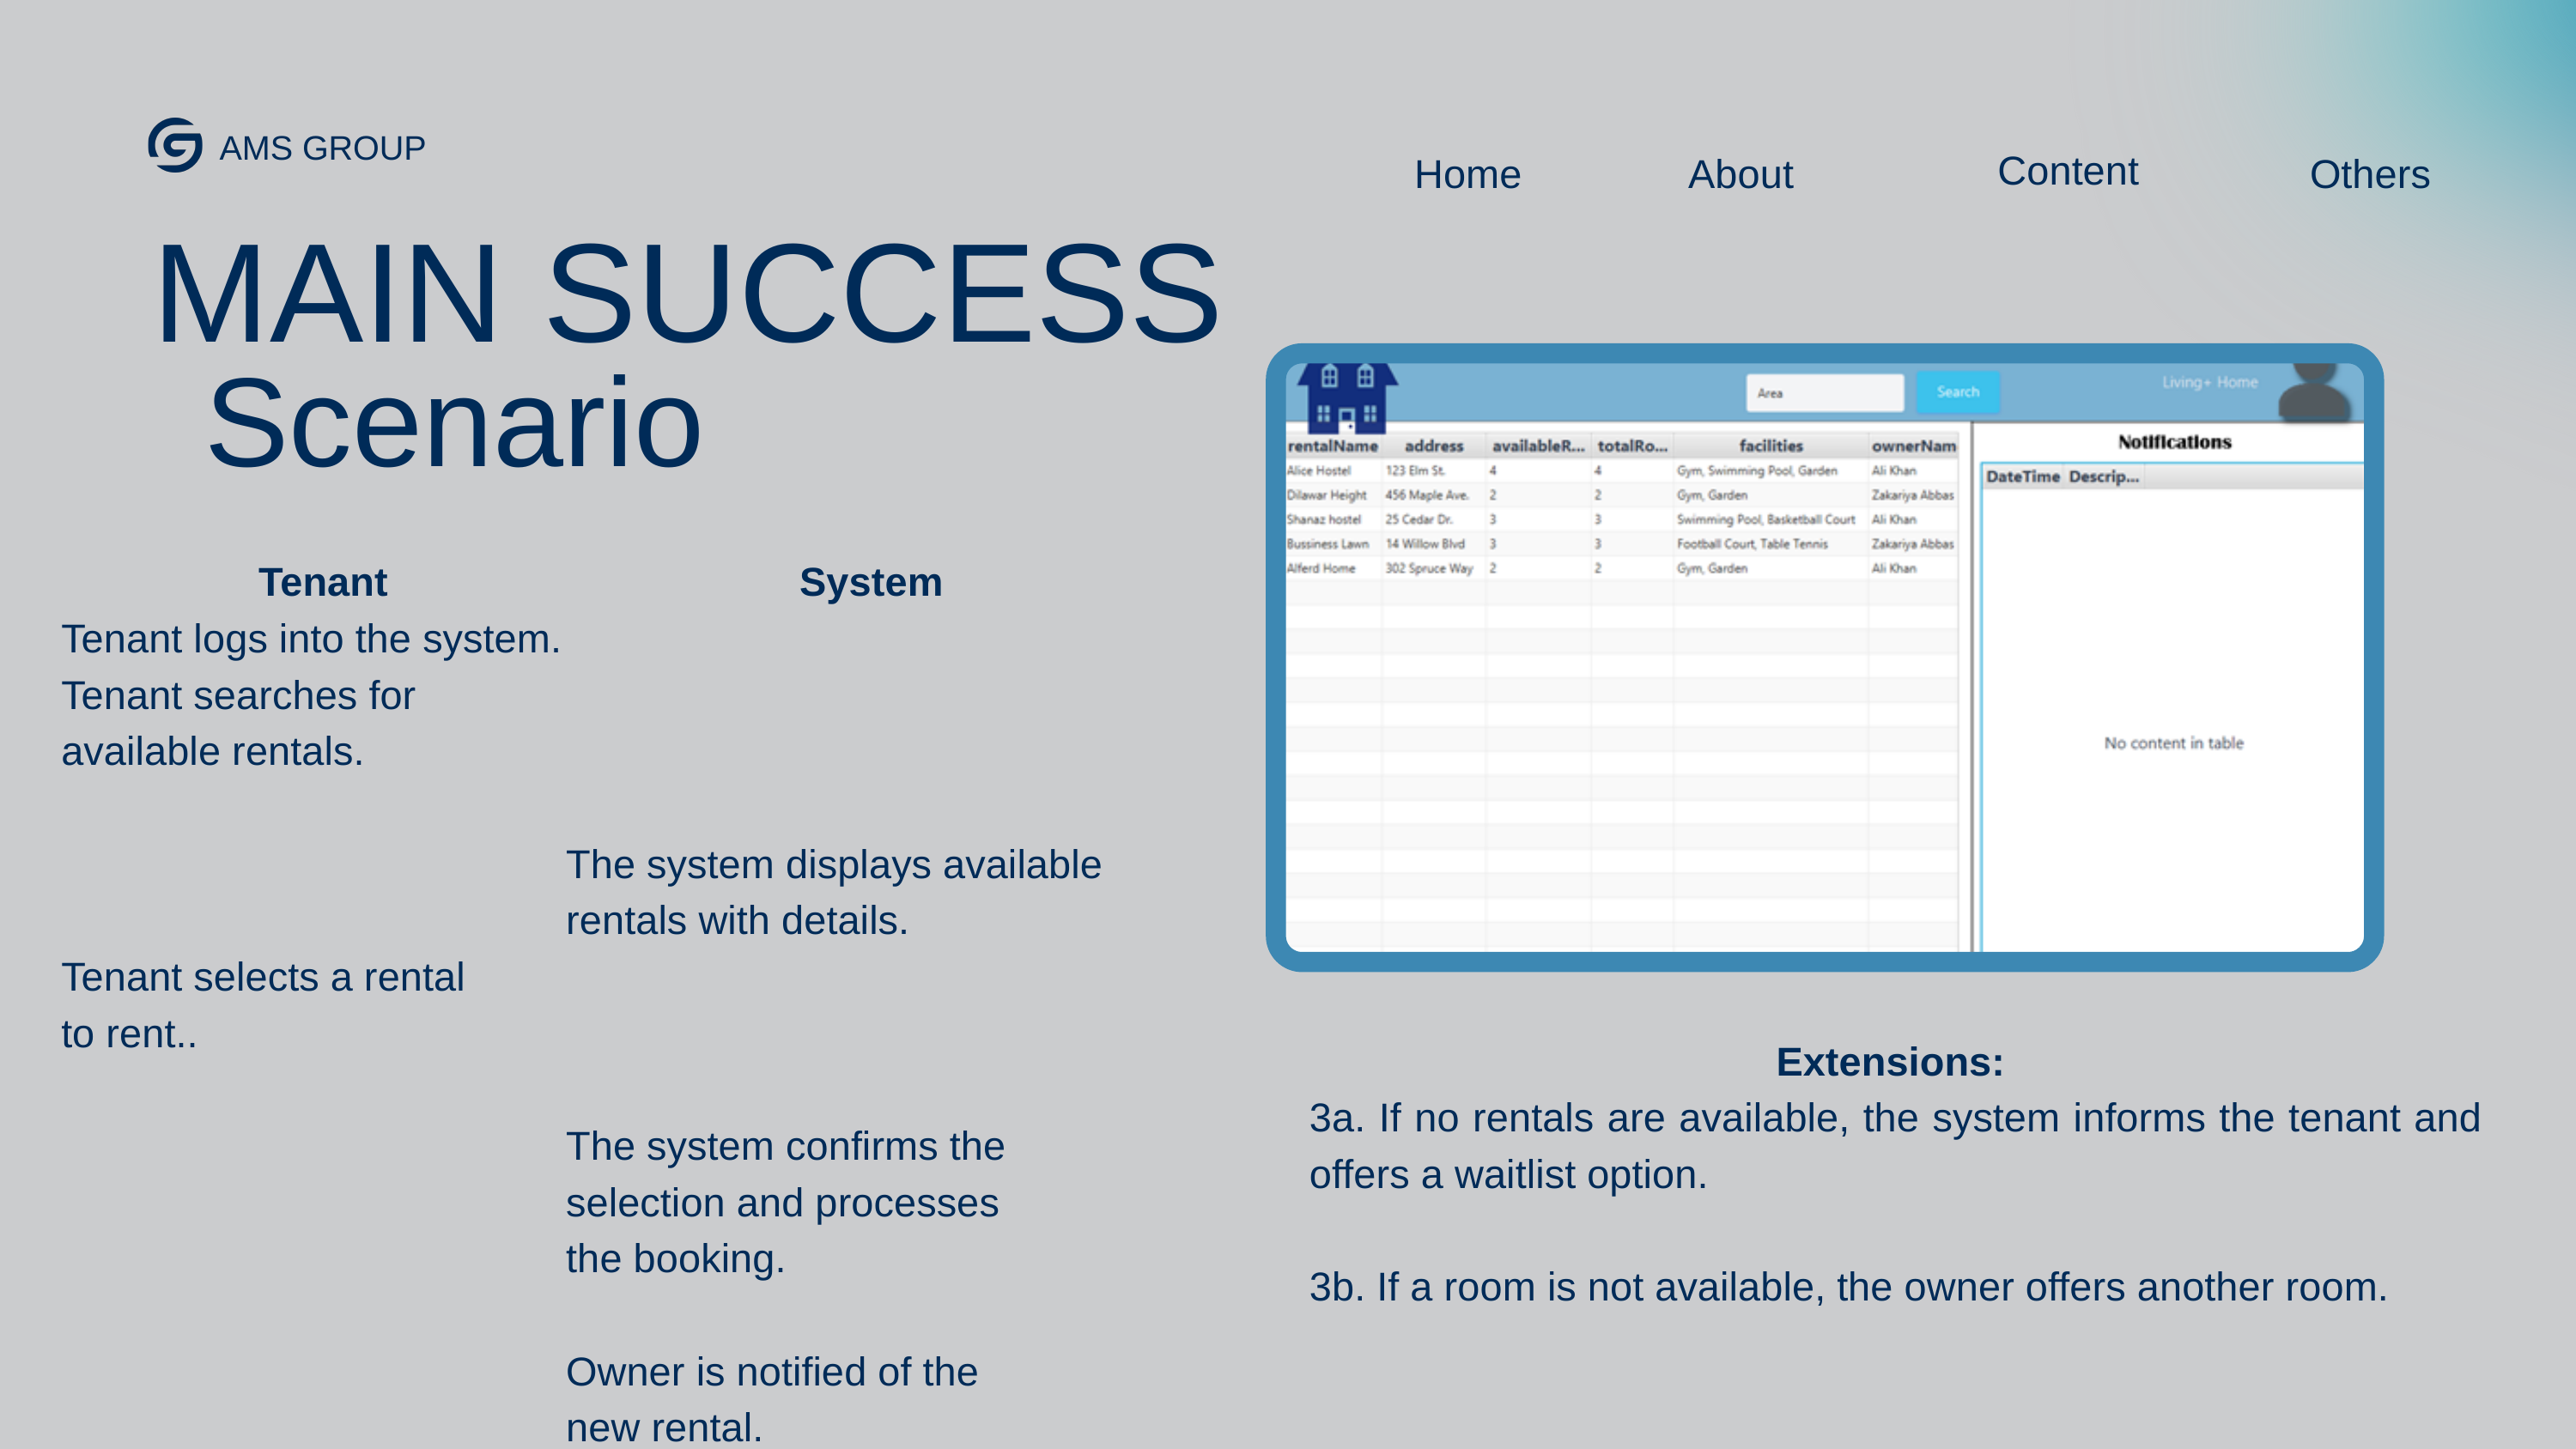

AMS GROUP
Content
Home
Others
About
MAIN SUCCESS
Scenario

Tenant
Tenant logs into the system.
Tenant searches for
available rentals.

Tenant selects a rental
to rent..
System

The system displays available rentals with details.

The system confirms the
selection and processes
the booking.

Owner is notified of the
new rental.
Extensions:
3a. If no rentals are available, the system informs the tenant and offers a waitlist option.

3b. If a room is not available, the owner offers another room.